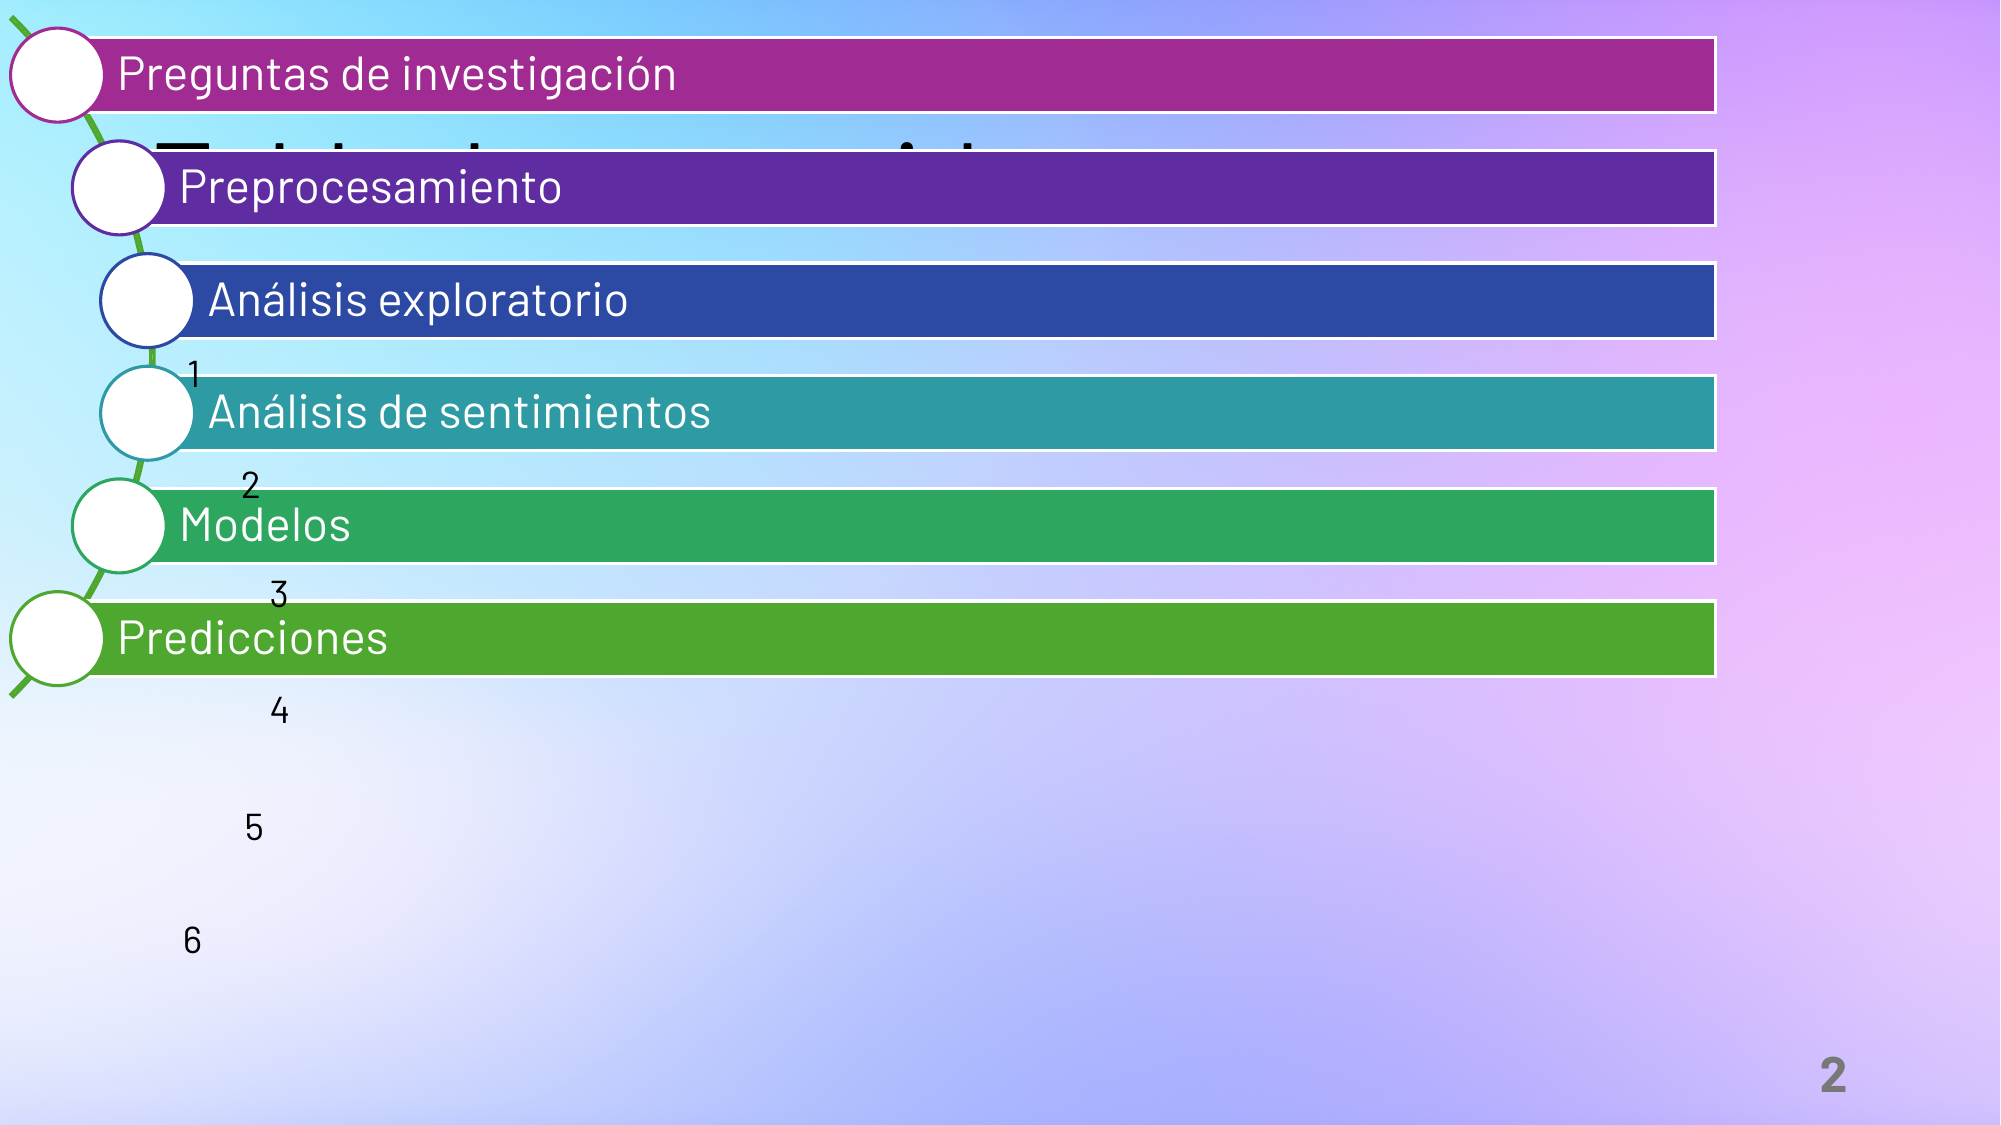

# Tabla de contenido

Preguntas de investigación
Preprocesamiento
Análisis exploratorio
Análisis de sentimientos
Modelos
Predicciones
1
2
3
4
5
6
2